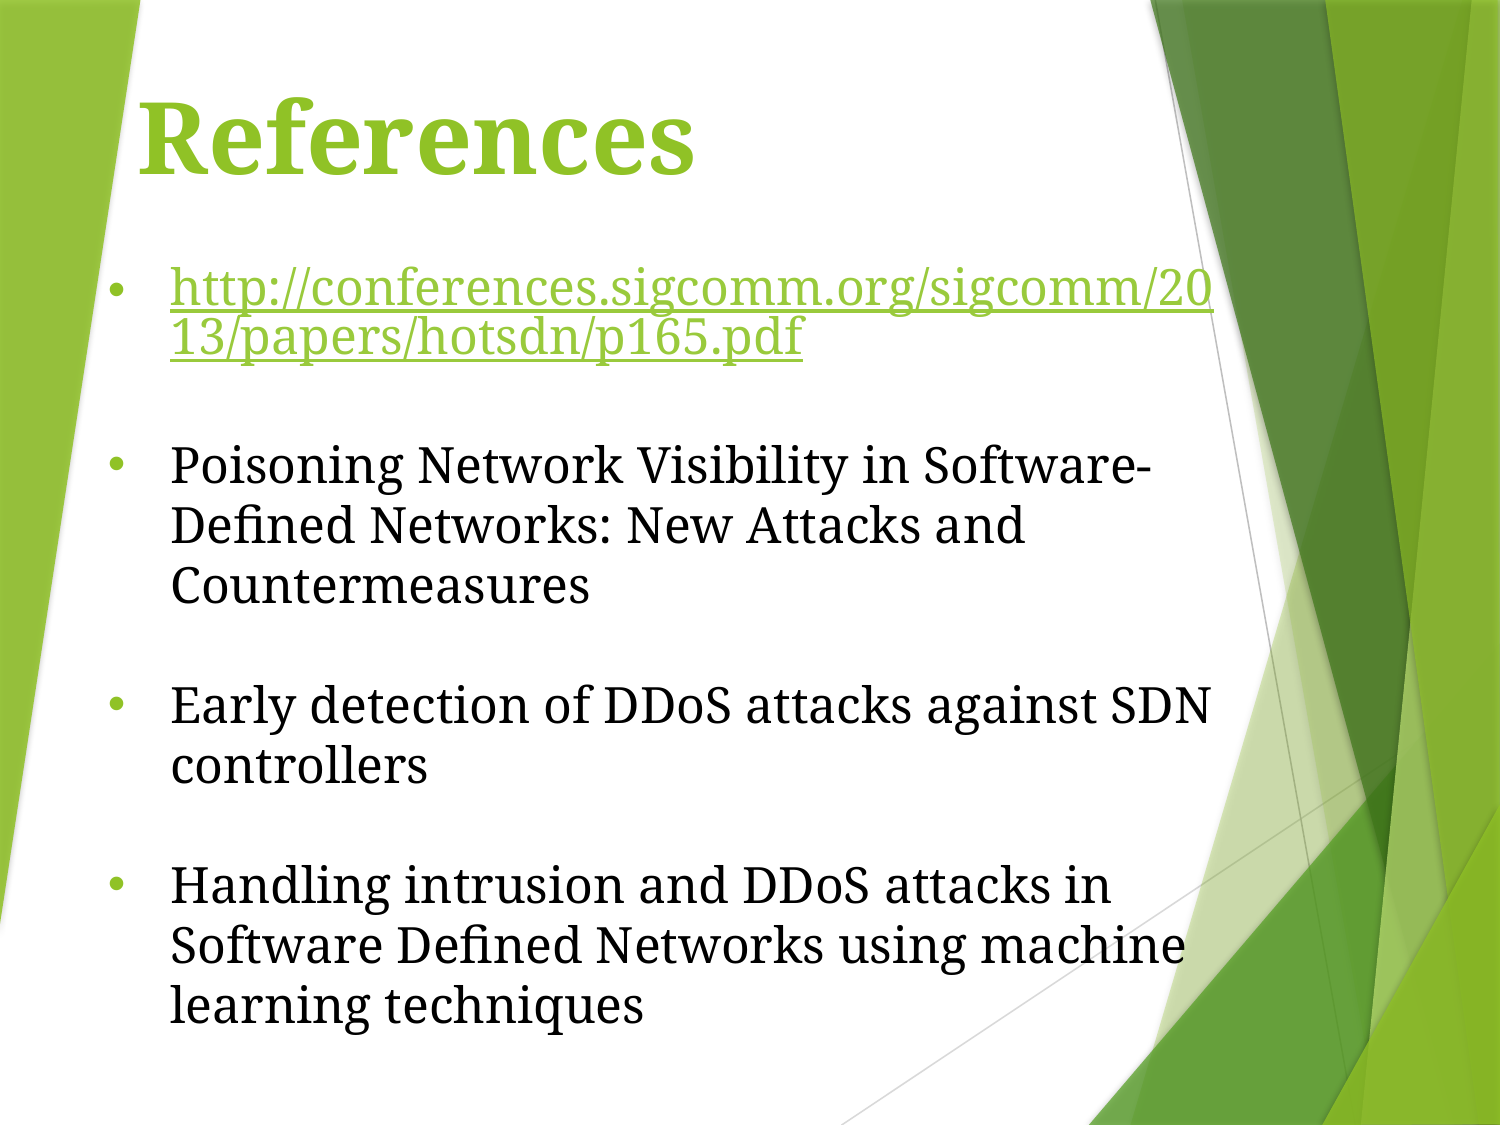

# References
http://conferences.sigcomm.org/sigcomm/2013/papers/hotsdn/p165.pdf

Poisoning Network Visibility in Software-Defined Networks: New Attacks and Countermeasures

Early detection of DDoS attacks against SDN controllers

Handling intrusion and DDoS attacks in Software Defined Networks using machine learning techniques